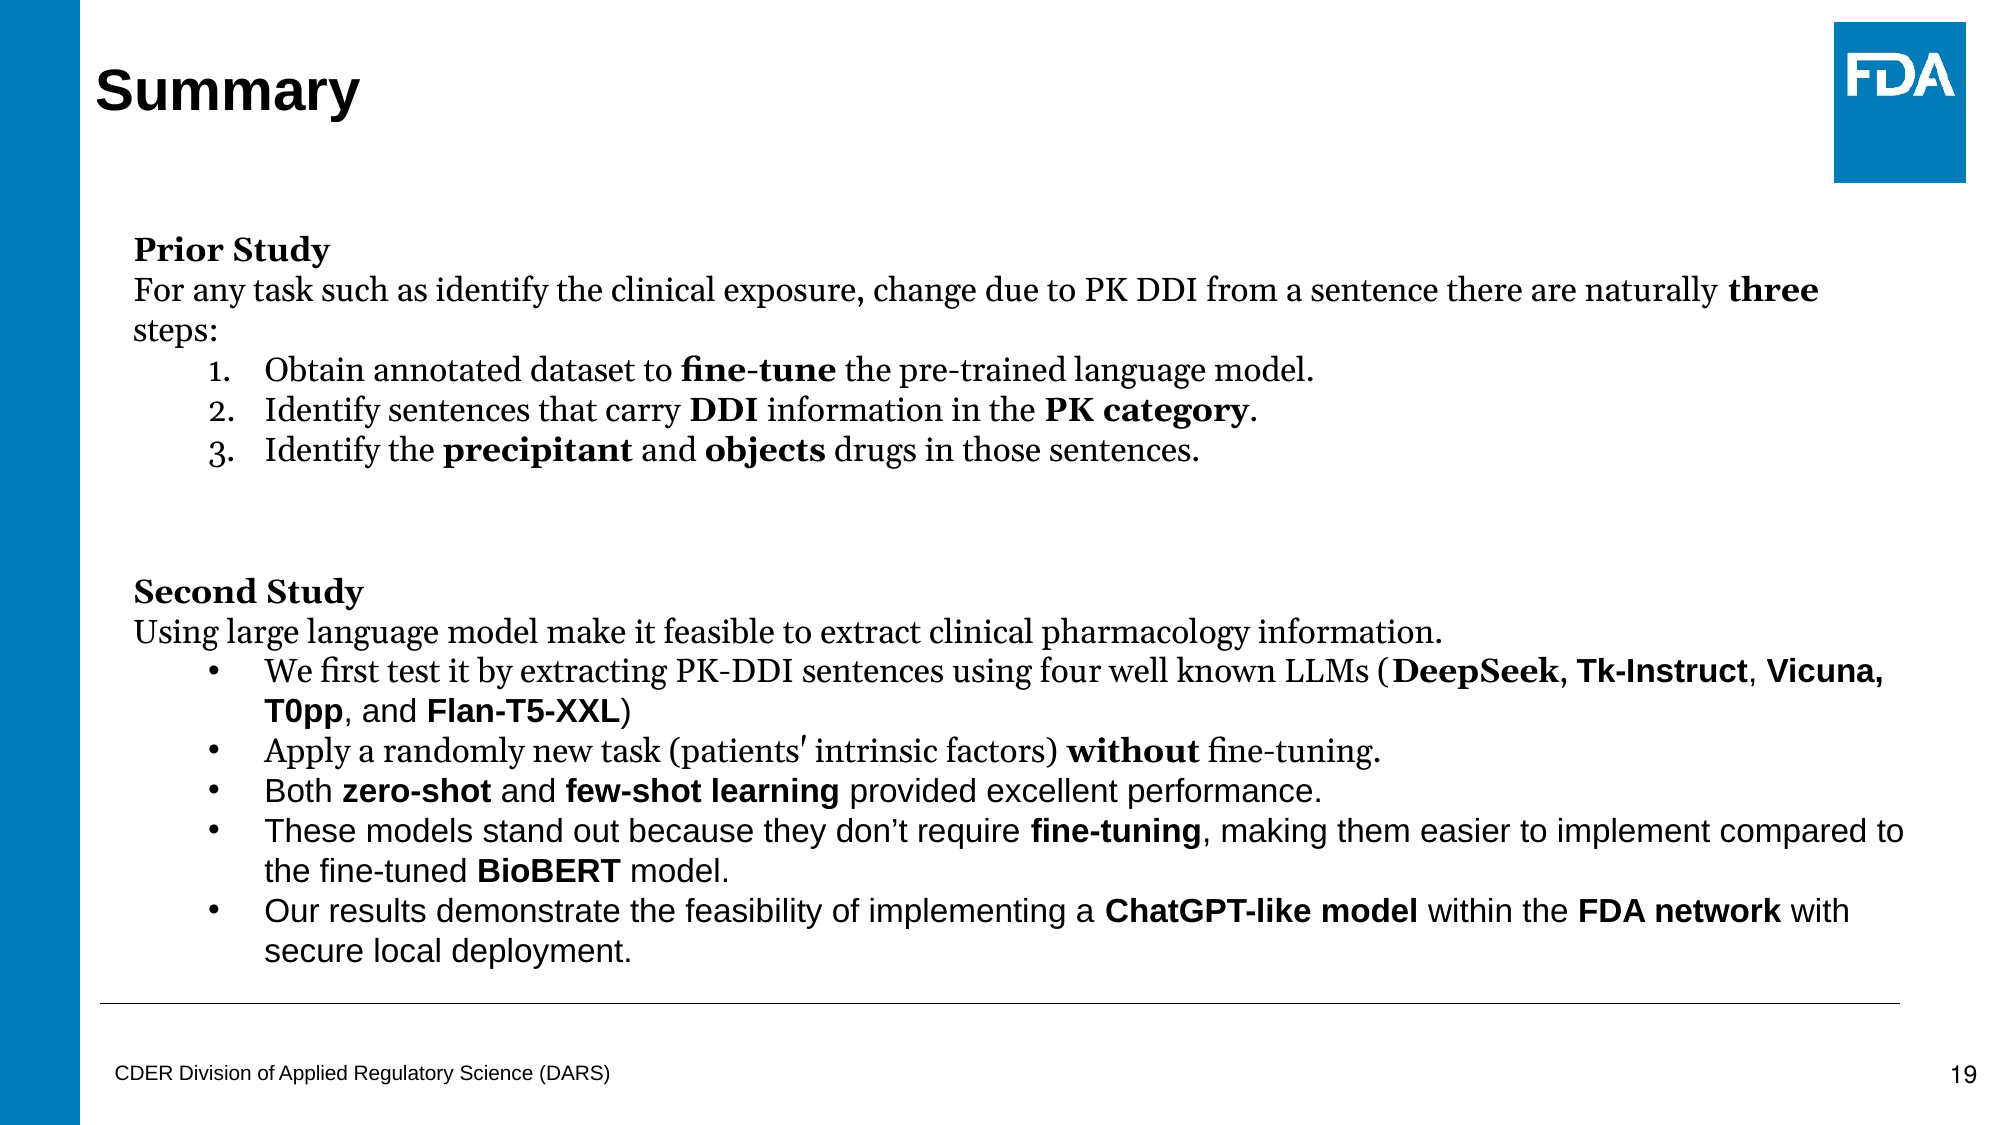

Summary
Prior Study
For any task such as identify the clinical exposure, change due to PK DDI from a sentence there are naturally three steps:
Obtain annotated dataset to fine-tune the pre-trained language model.
Identify sentences that carry DDI information in the PK category.
Identify the precipitant and objects drugs in those sentences.
Second Study
Using large language model make it feasible to extract clinical pharmacology information.
We first test it by extracting PK-DDI sentences using four well known LLMs (DeepSeek, Tk-Instruct, Vicuna, T0pp, and Flan-T5-XXL)
Apply a randomly new task (patients' intrinsic factors) without fine-tuning.
Both zero-shot and few-shot learning provided excellent performance.
These models stand out because they don’t require fine-tuning, making them easier to implement compared to the fine-tuned BioBERT model.
Our results demonstrate the feasibility of implementing a ChatGPT-like model within the FDA network with secure local deployment.